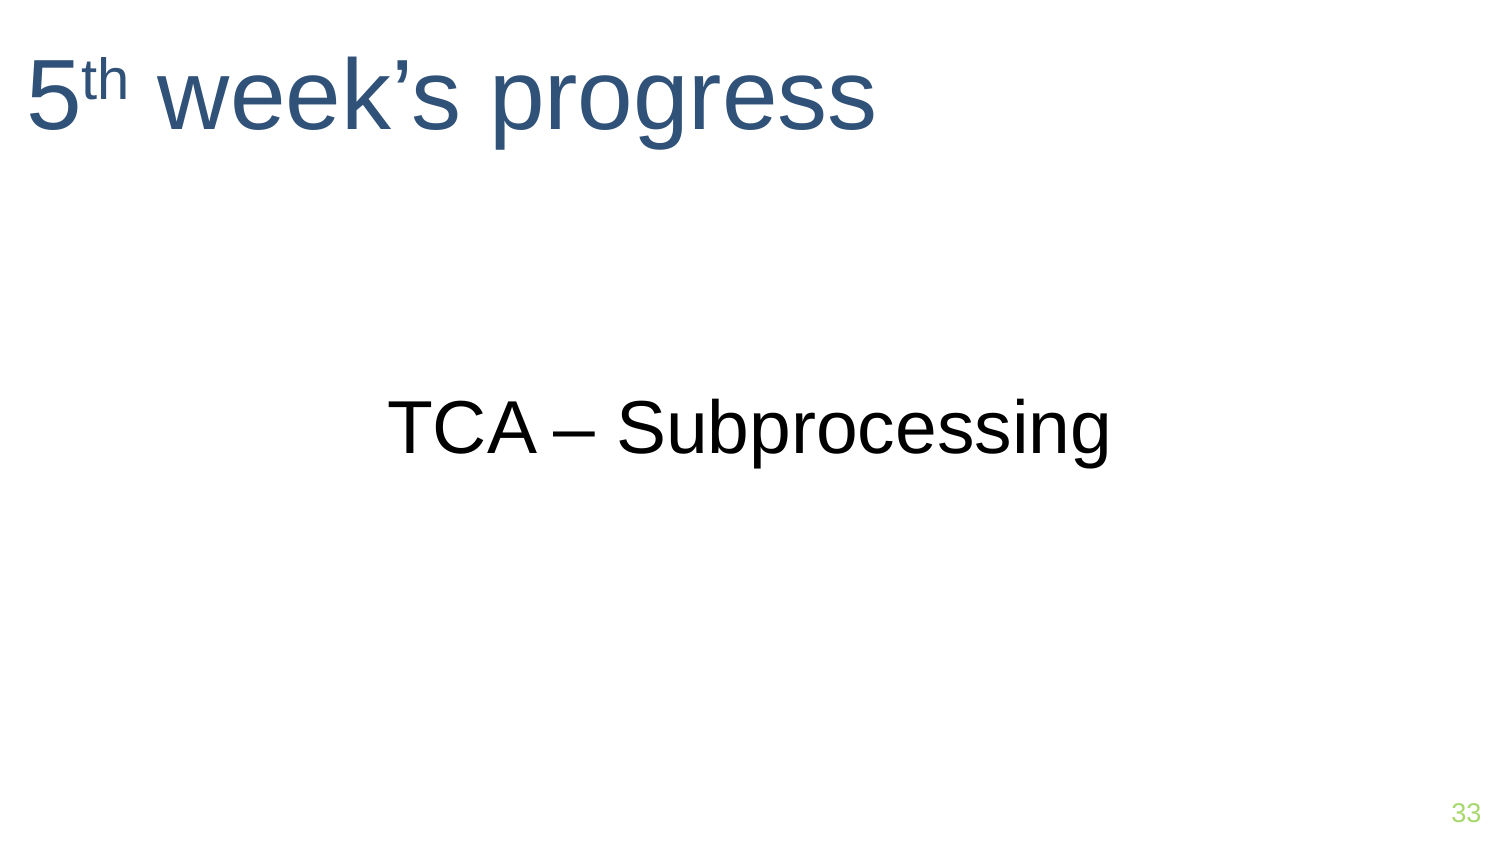

5th week’s progress
TCA – Subprocessing
33